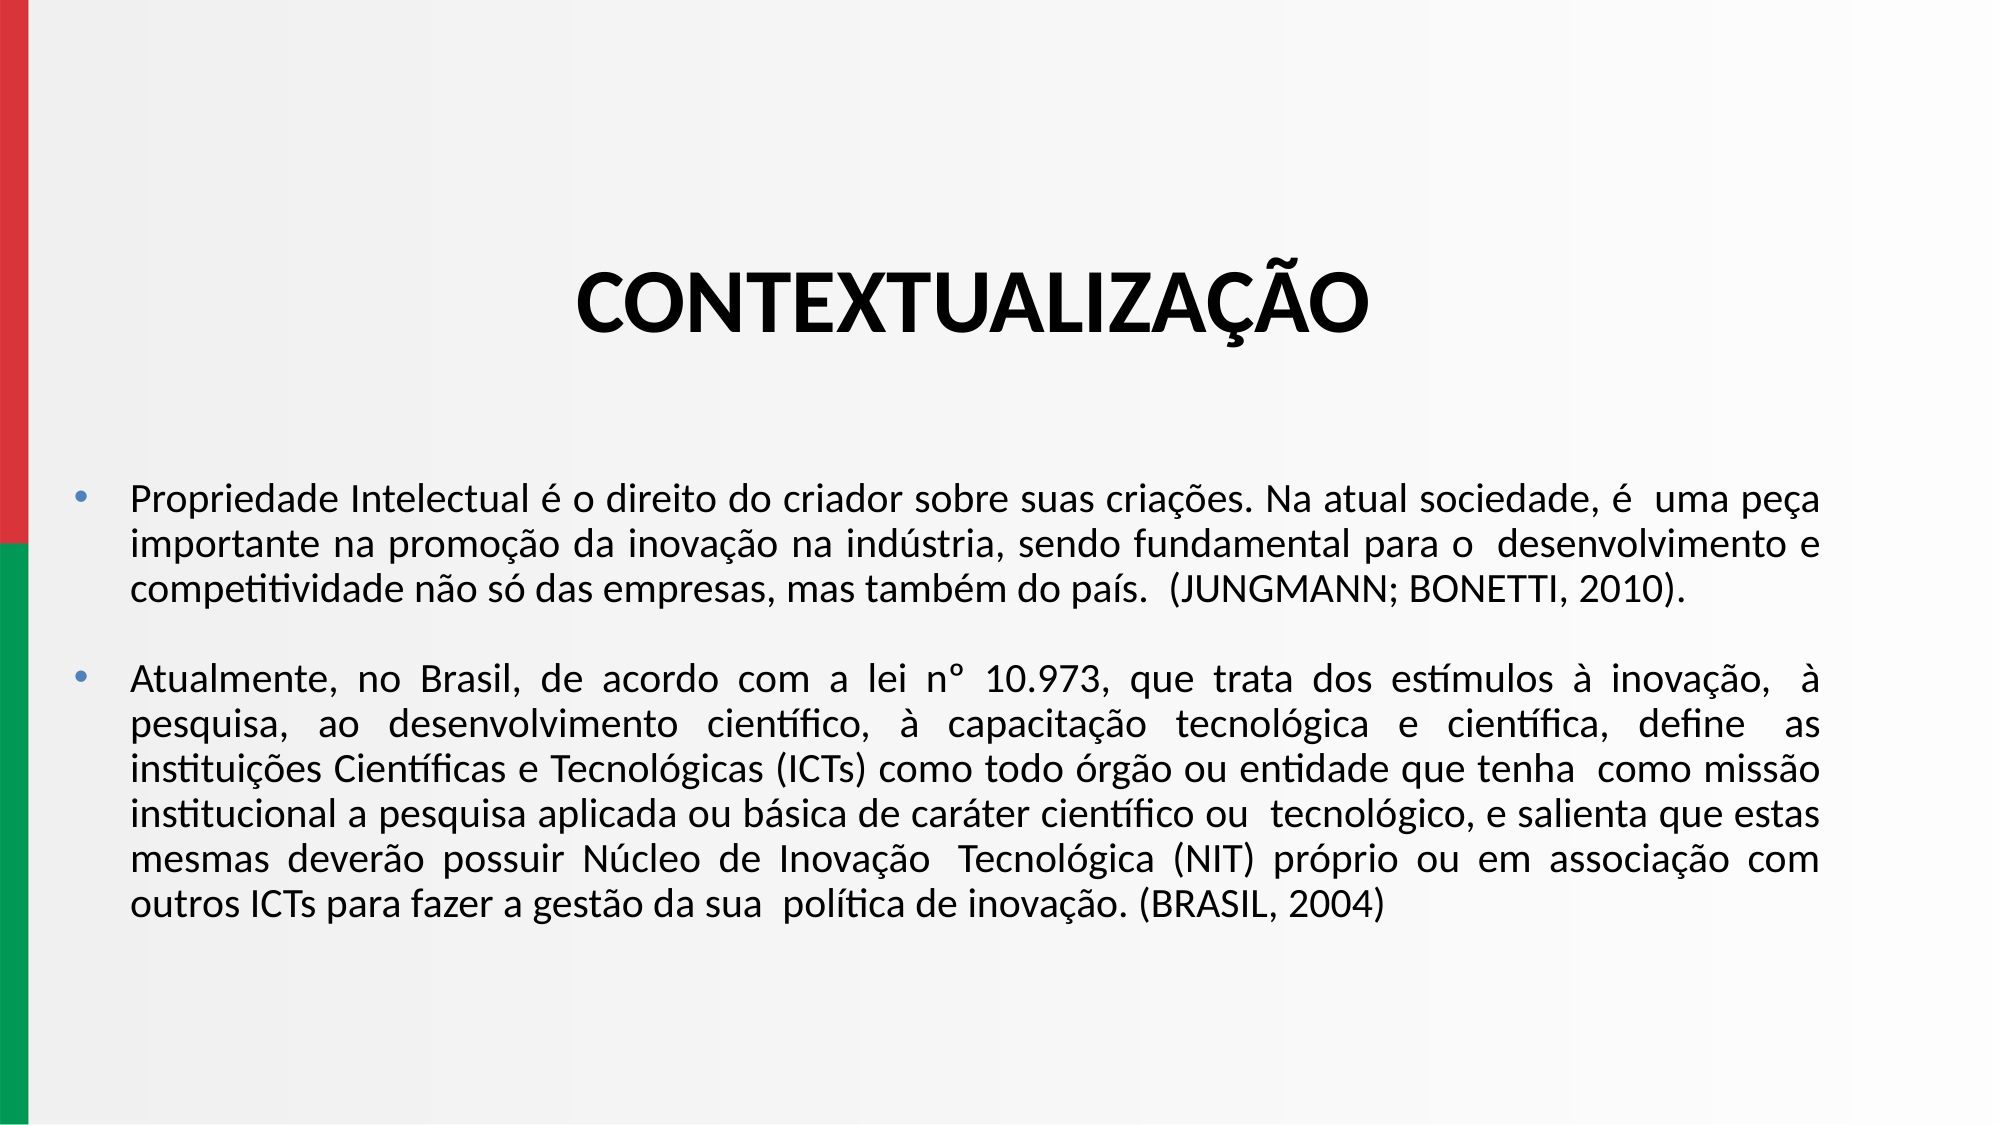

# CONTEXTUALIZAÇÃO
Propriedade Intelectual é o direito do criador sobre suas criações. Na atual sociedade, é  uma peça importante na promoção da inovação na indústria, sendo fundamental para o  desenvolvimento e competitividade não só das empresas, mas também do país.  (JUNGMANN; BONETTI, 2010).

Atualmente, no Brasil, de acordo com a lei nº 10.973, que trata dos estímulos à inovação,  à pesquisa, ao desenvolvimento científico, à capacitação tecnológica e científica, define  as instituições Científicas e Tecnológicas (ICTs) como todo órgão ou entidade que tenha  como missão institucional a pesquisa aplicada ou básica de caráter científico ou  tecnológico, e salienta que estas mesmas deverão possuir Núcleo de Inovação  Tecnológica (NIT) próprio ou em associação com outros ICTs para fazer a gestão da sua  política de inovação. (BRASIL, 2004)